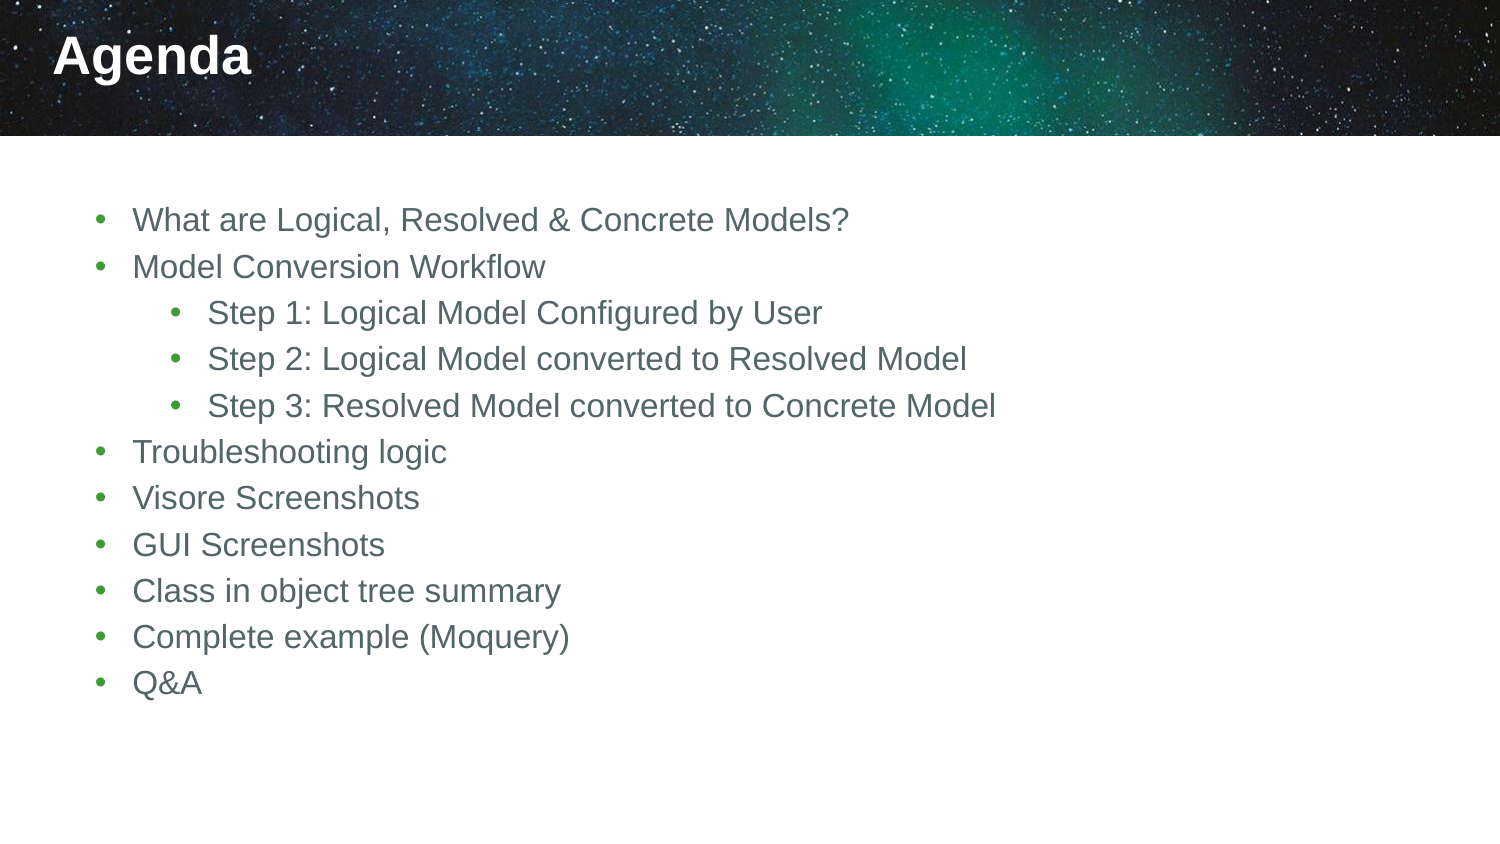

# Agenda

What are Logical, Resolved & Concrete Models?
Model Conversion Workflow
Step 1: Logical Model Configured by User
Step 2: Logical Model converted to Resolved Model
Step 3: Resolved Model converted to Concrete Model
Troubleshooting logic
Visore Screenshots
GUI Screenshots
Class in object tree summary
Complete example (Moquery)
Q&A